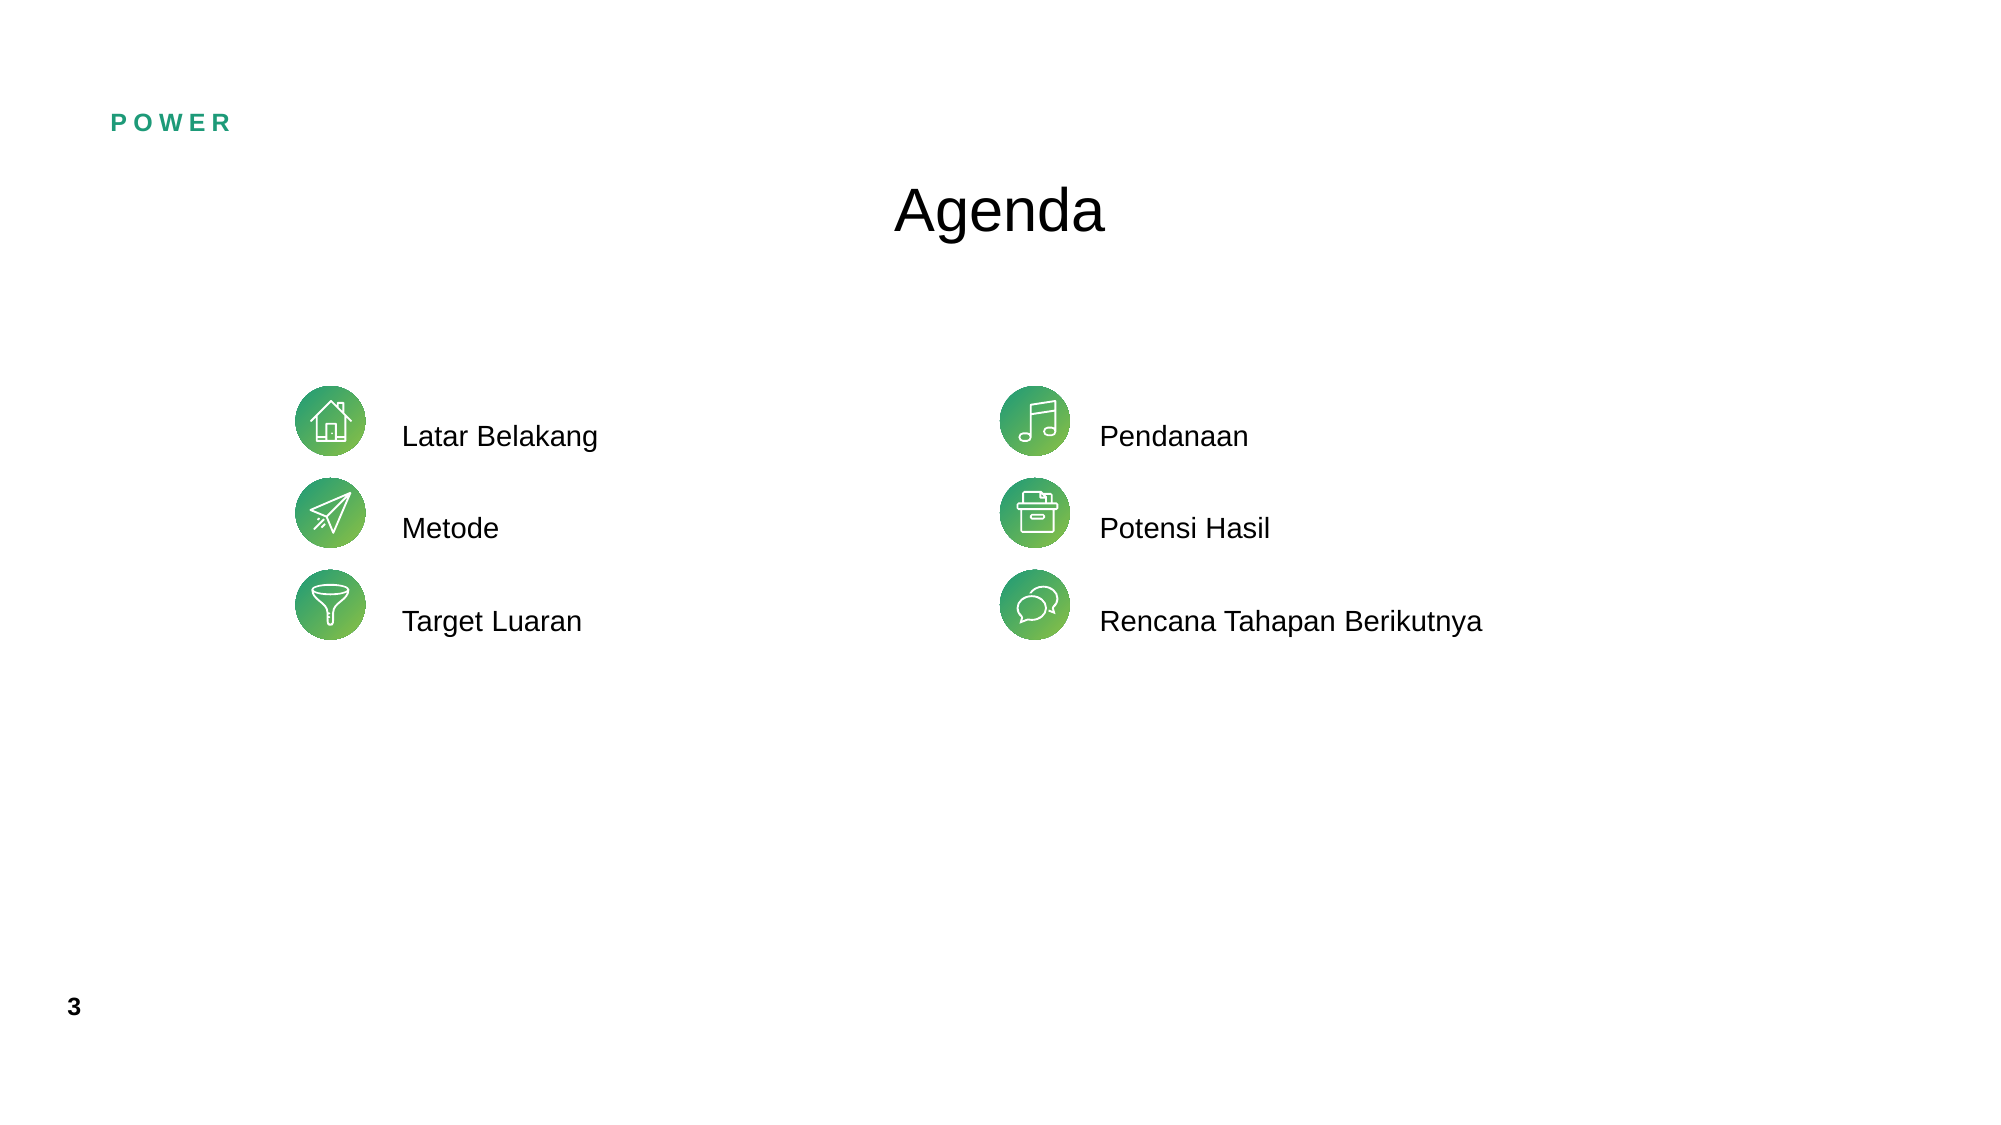

# Agenda
Latar Belakang
Metode
Target Luaran
Pendanaan
Potensi Hasil
Rencana Tahapan Berikutnya